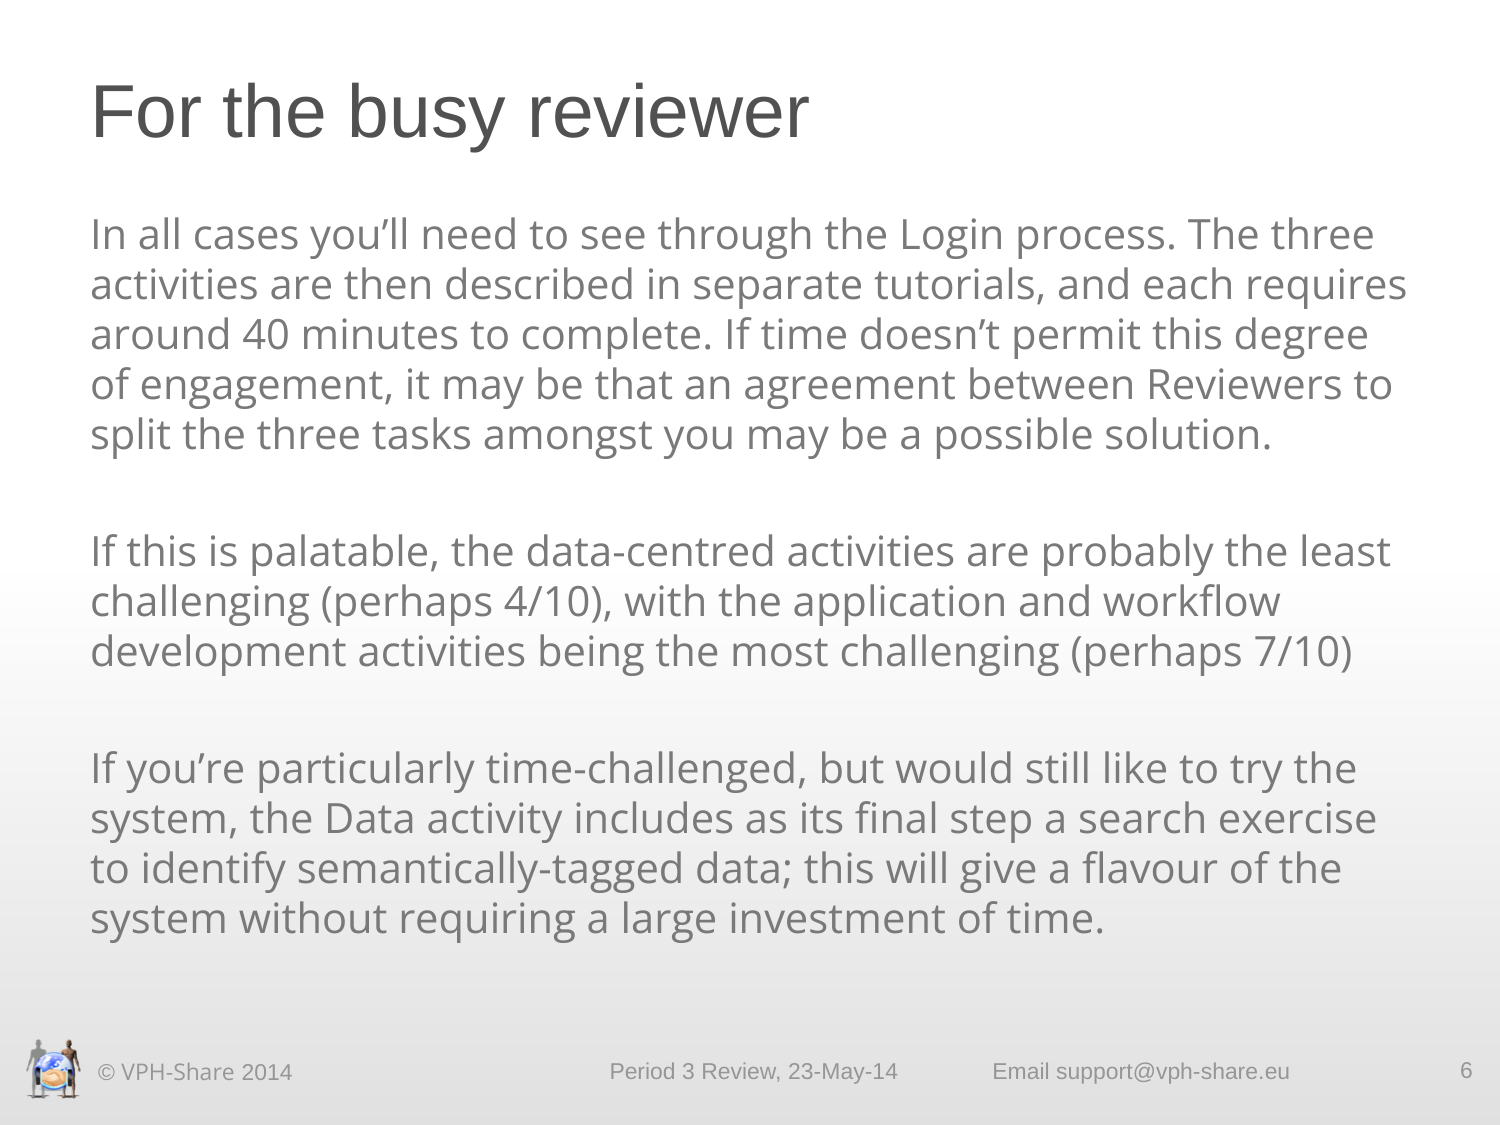

# For the busy reviewer
In all cases you’ll need to see through the Login process. The three activities are then described in separate tutorials, and each requires around 40 minutes to complete. If time doesn’t permit this degree of engagement, it may be that an agreement between Reviewers to split the three tasks amongst you may be a possible solution.

If this is palatable, the data-centred activities are probably the least challenging (perhaps 4/10), with the application and workflow development activities being the most challenging (perhaps 7/10)

If you’re particularly time-challenged, but would still like to try the system, the Data activity includes as its final step a search exercise to identify semantically-tagged data; this will give a flavour of the system without requiring a large investment of time.